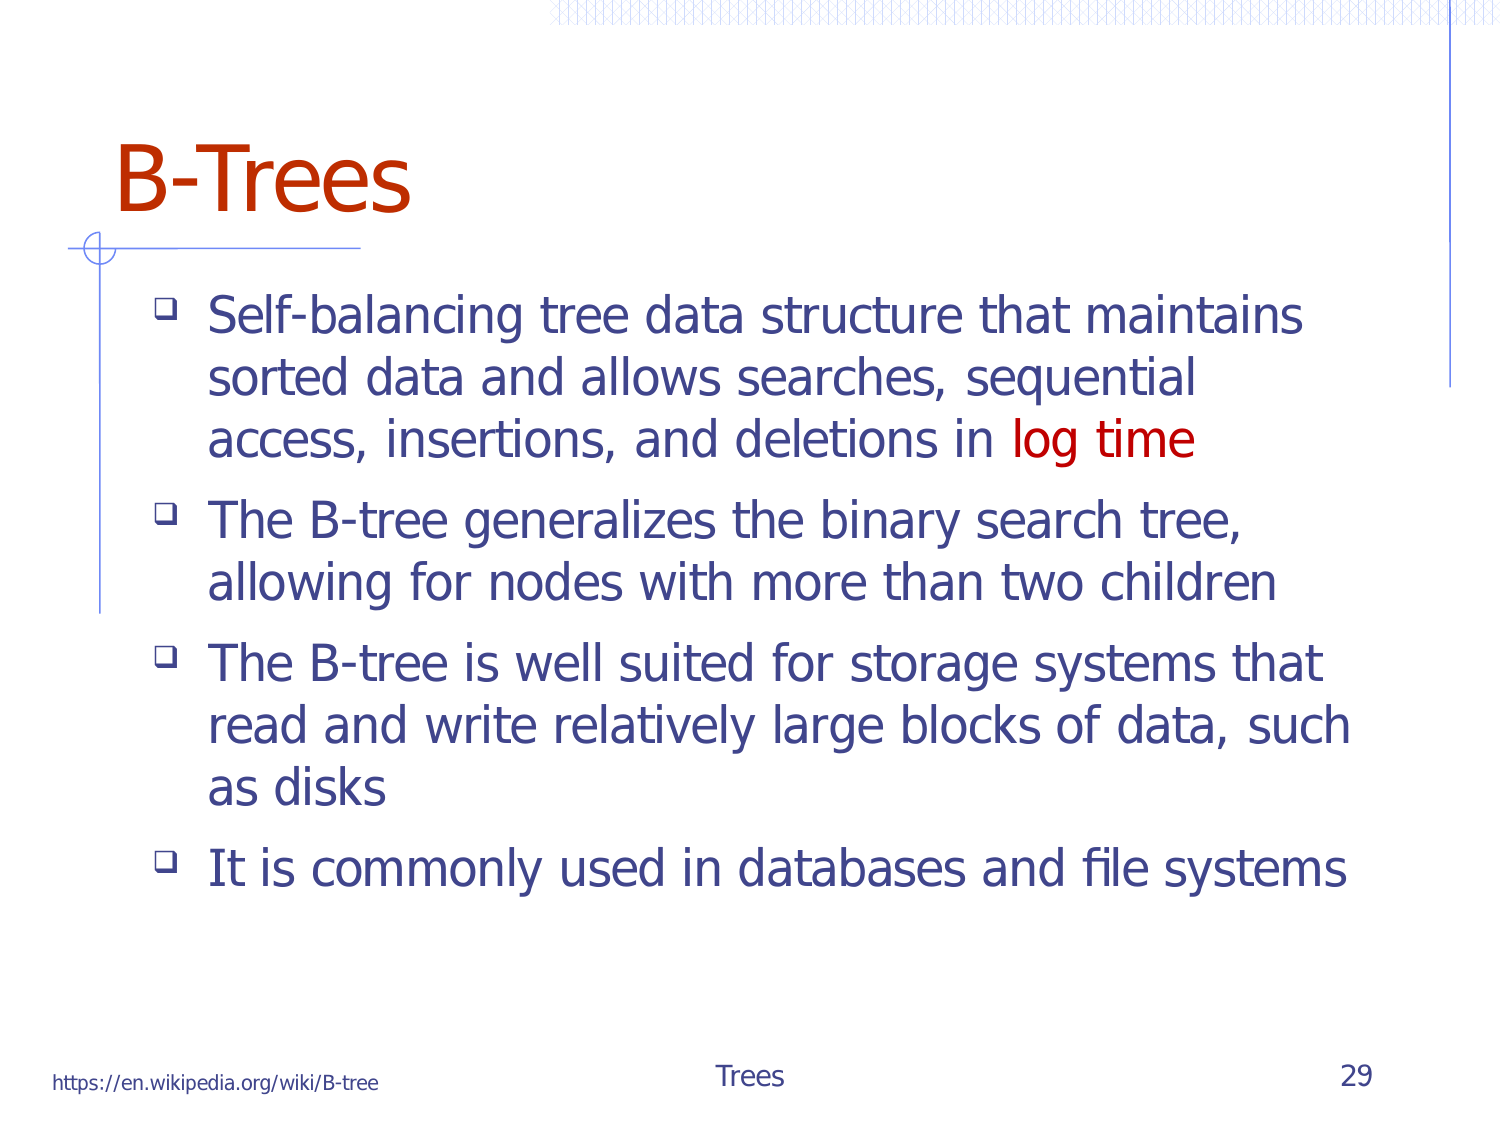

# B-Trees
Self-balancing tree data structure that maintains sorted data and allows searches, sequential access, insertions, and deletions in log time
The B-tree generalizes the binary search tree, allowing for nodes with more than two children
The B-tree is well suited for storage systems that read and write relatively large blocks of data, such as disks
It is commonly used in databases and file systems
Trees
29
https://en.wikipedia.org/wiki/B-tree